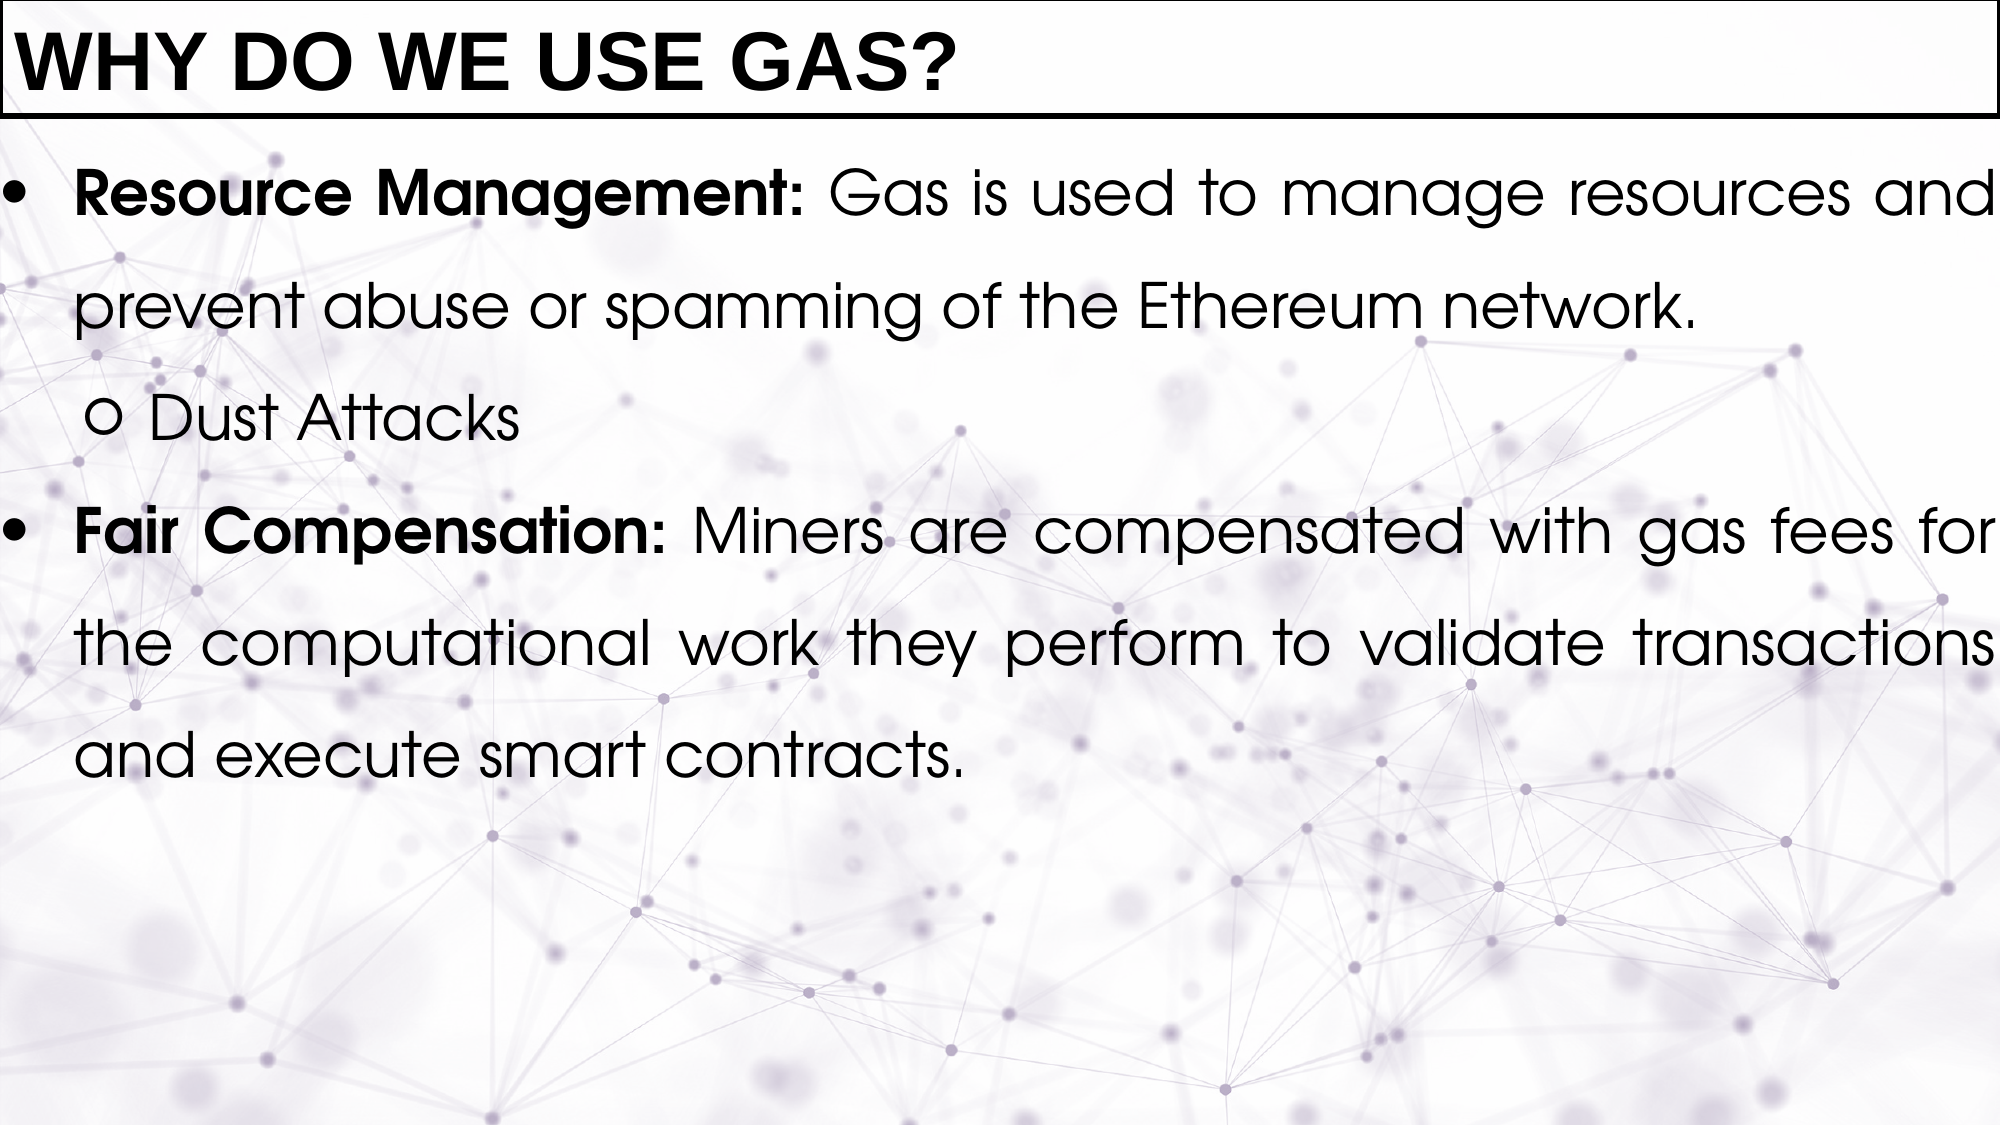

WHY DO WE USE GAS?
Resource Management: Gas is used to manage resources and prevent abuse or spamming of the Ethereum network.
Dust Attacks
Fair Compensation: Miners are compensated with gas fees for the computational work they perform to validate transactions and execute smart contracts.